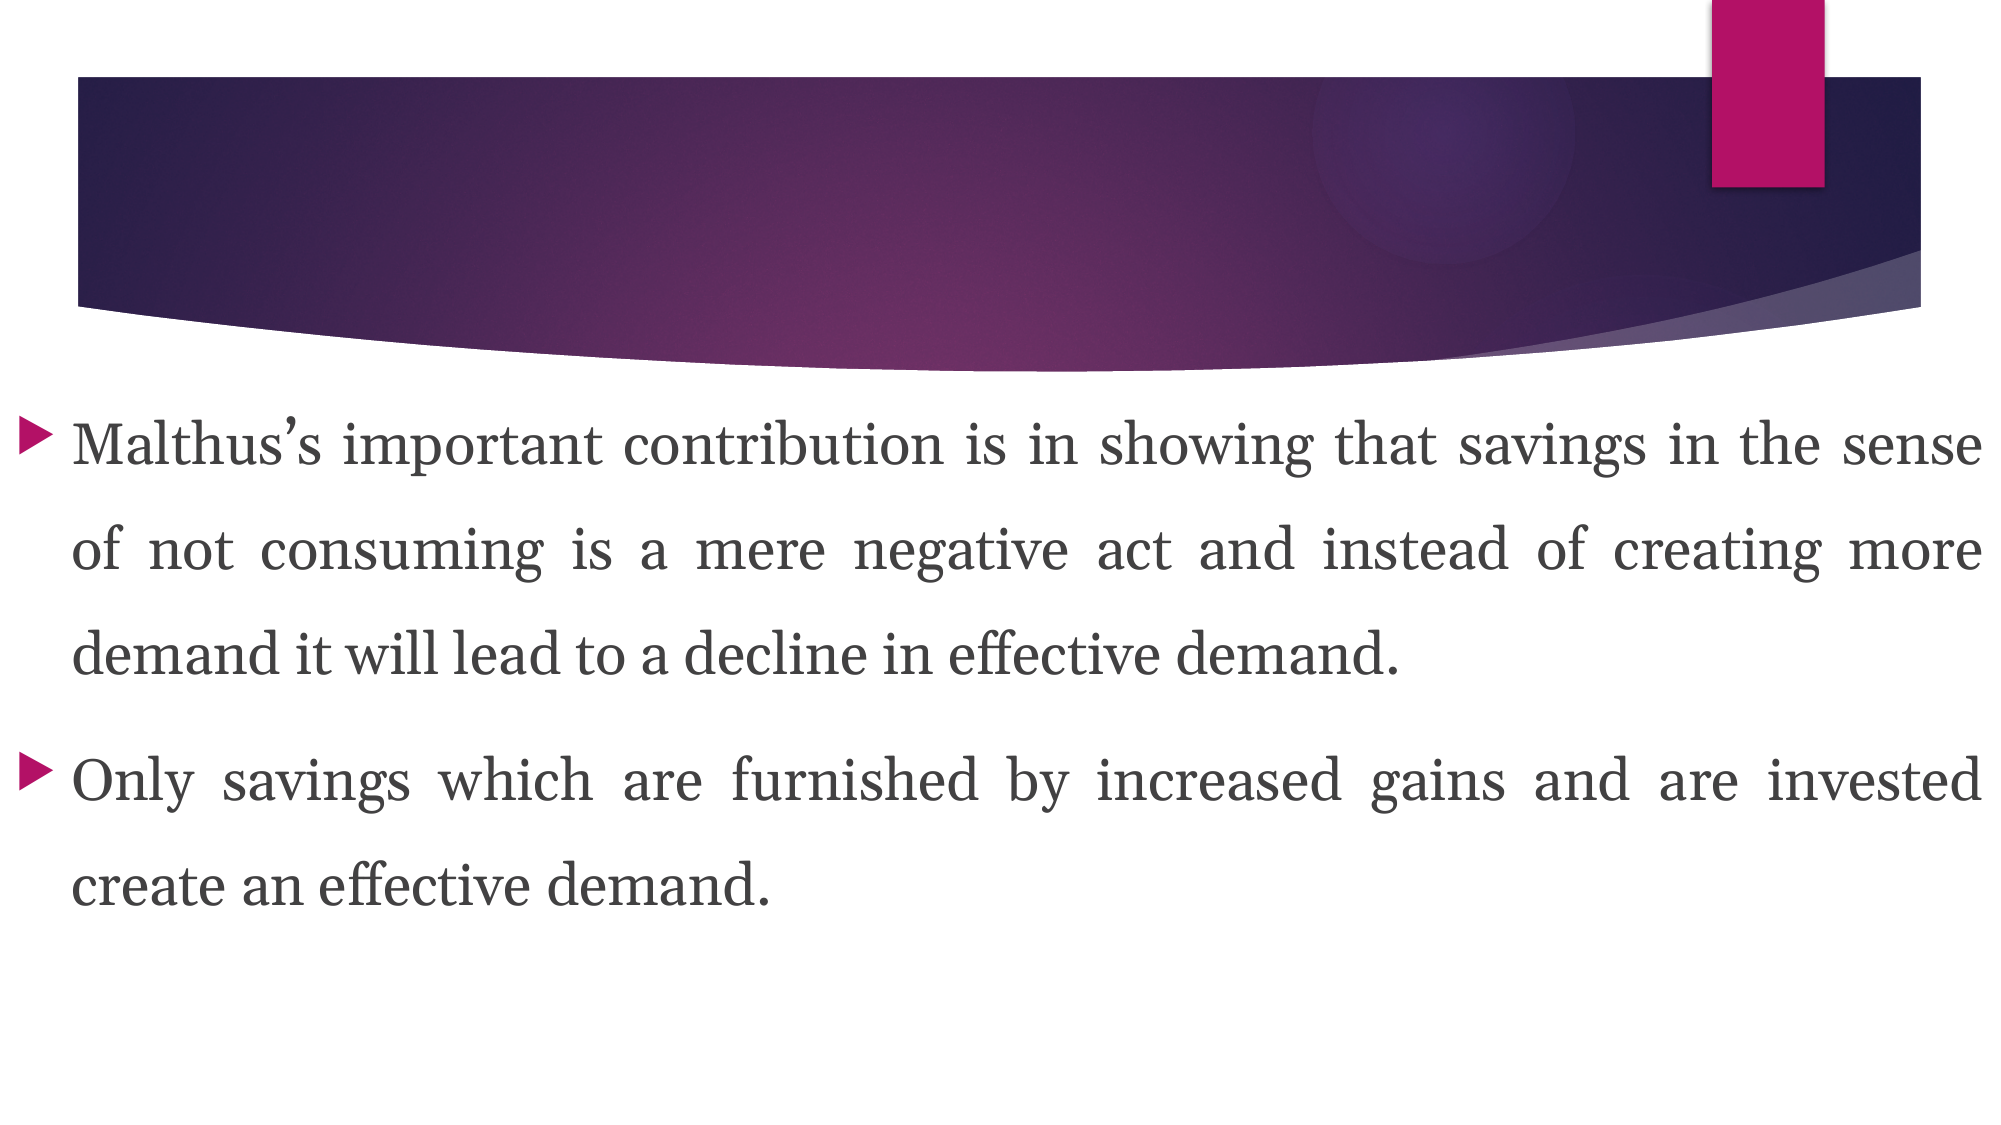

#
Malthus’s important contribution is in showing that savings in the sense of not consuming is a mere negative act and instead of creating more demand it will lead to a decline in effective demand.
Only savings which are furnished by increased gains and are invested create an effective demand.